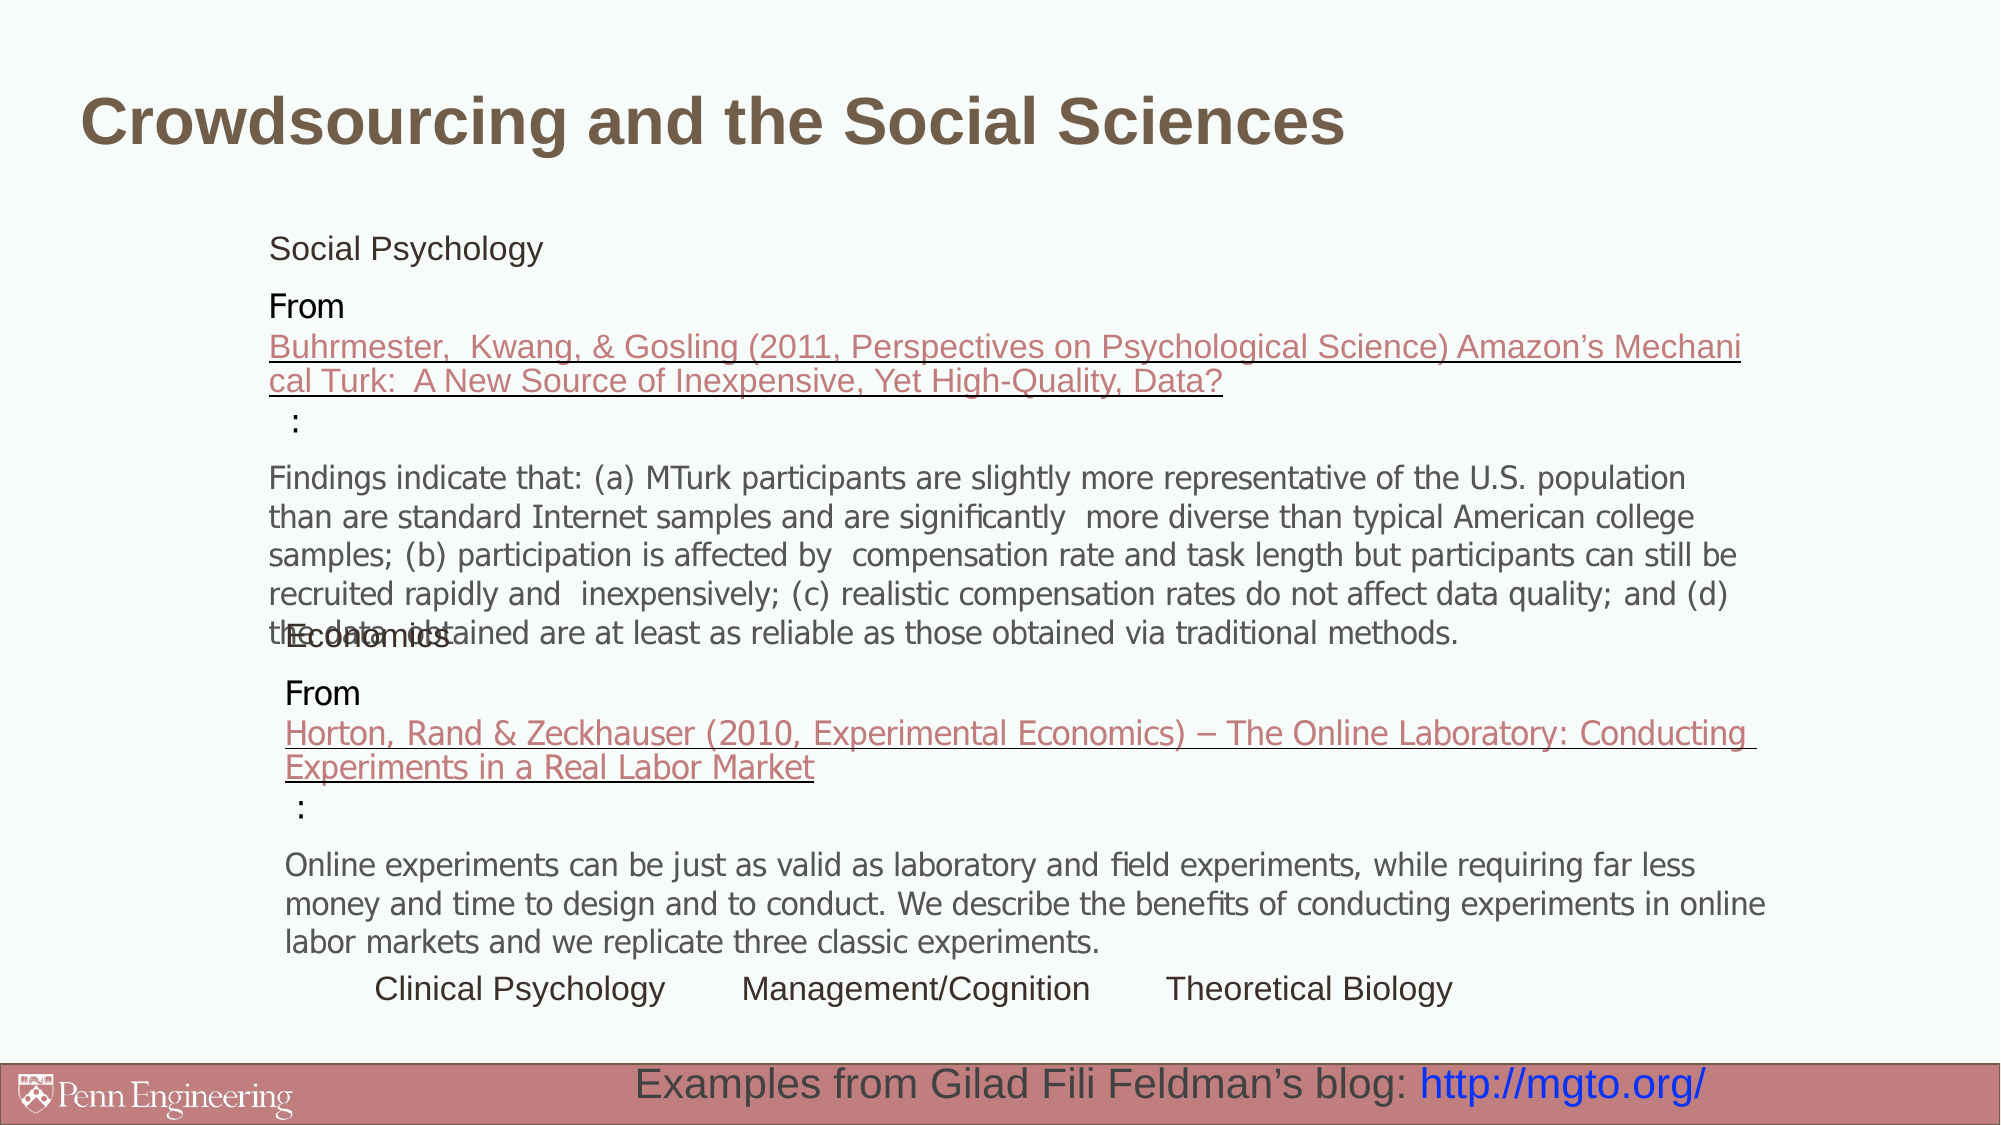

# Crowdsourcing and the Social Sciences
Social Psychology
From  Buhrmester,  Kwang, & Gosling (2011, Perspectives on Psychological Science) Amazon’s Mechanical Turk:  A New Source of Inexpensive, Yet High-Quality, Data?  :
Findings indicate that: (a) MTurk participants are slightly more representative of the U.S. population than are standard Internet samples and are significantly  more diverse than typical American college samples; (b) participation is affected by  compensation rate and task length but participants can still be recruited rapidly and  inexpensively; (c) realistic compensation rates do not affect data quality; and (d) the data  obtained are at least as reliable as those obtained via traditional methods.
Economics
From Horton, Rand & Zeckhauser (2010, Experimental Economics) – The Online Laboratory: Conducting Experiments in a Real Labor Market :
Online experiments can be just as valid as laboratory and ﬁeld experiments, while requiring far less money and time to design and to conduct. We describe the beneﬁts of conducting experiments in online labor markets and we replicate three classic experiments.
Clinical Psychology        Management/Cognition        Theoretical Biology
Examples from Gilad Fili Feldman’s blog: http://mgto.org/